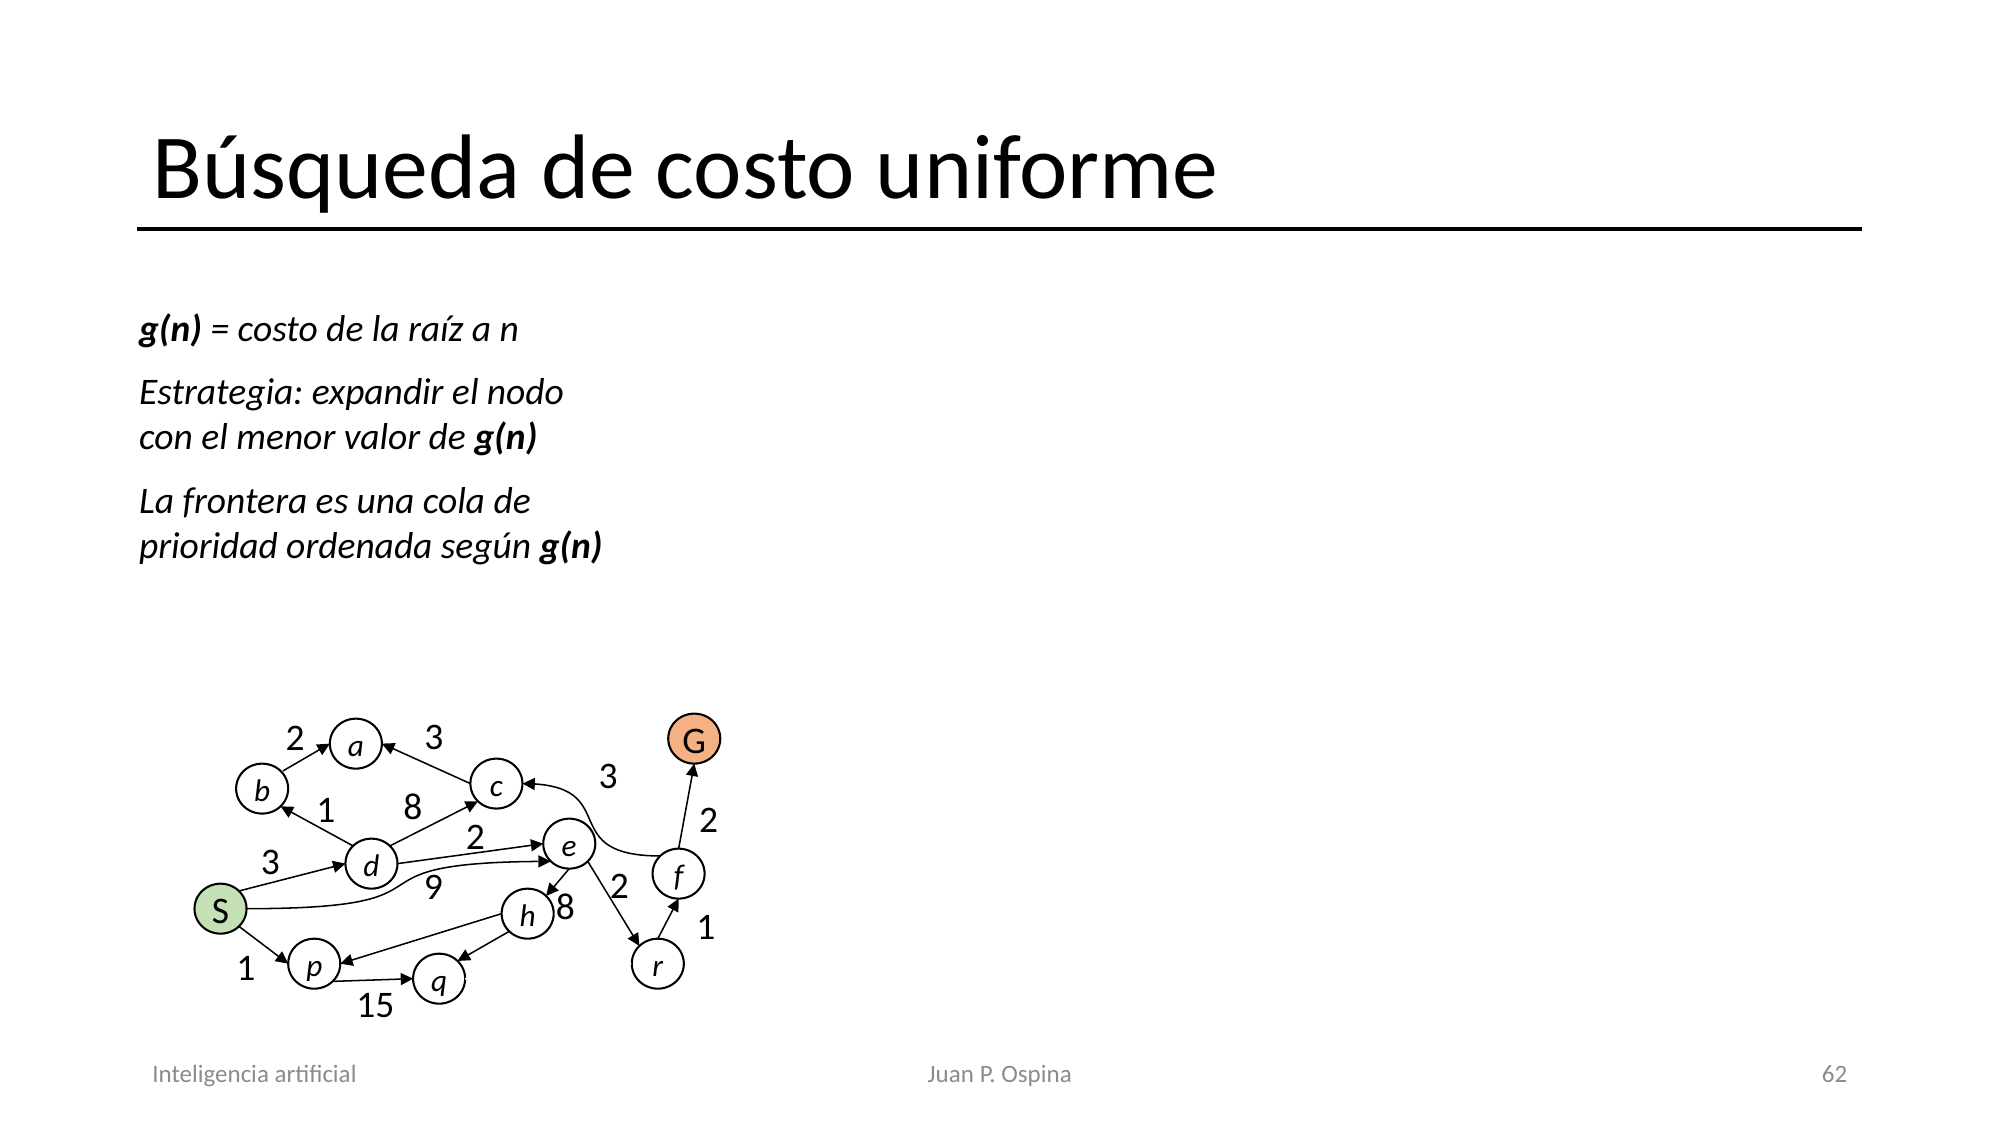

# Búsqueda de costo uniforme
g(n) = costo de la raíz a n
Estrategia: expandir el nodo con el menor valor de g(n)
La frontera es una cola de prioridad ordenada según g(n)

3
2
G
a
c
b
e
d
f
S
h
p
r
q
8
1
2
2
3
2
9
8
1
1
15
3
Inteligencia artificial
Juan P. Ospina
62